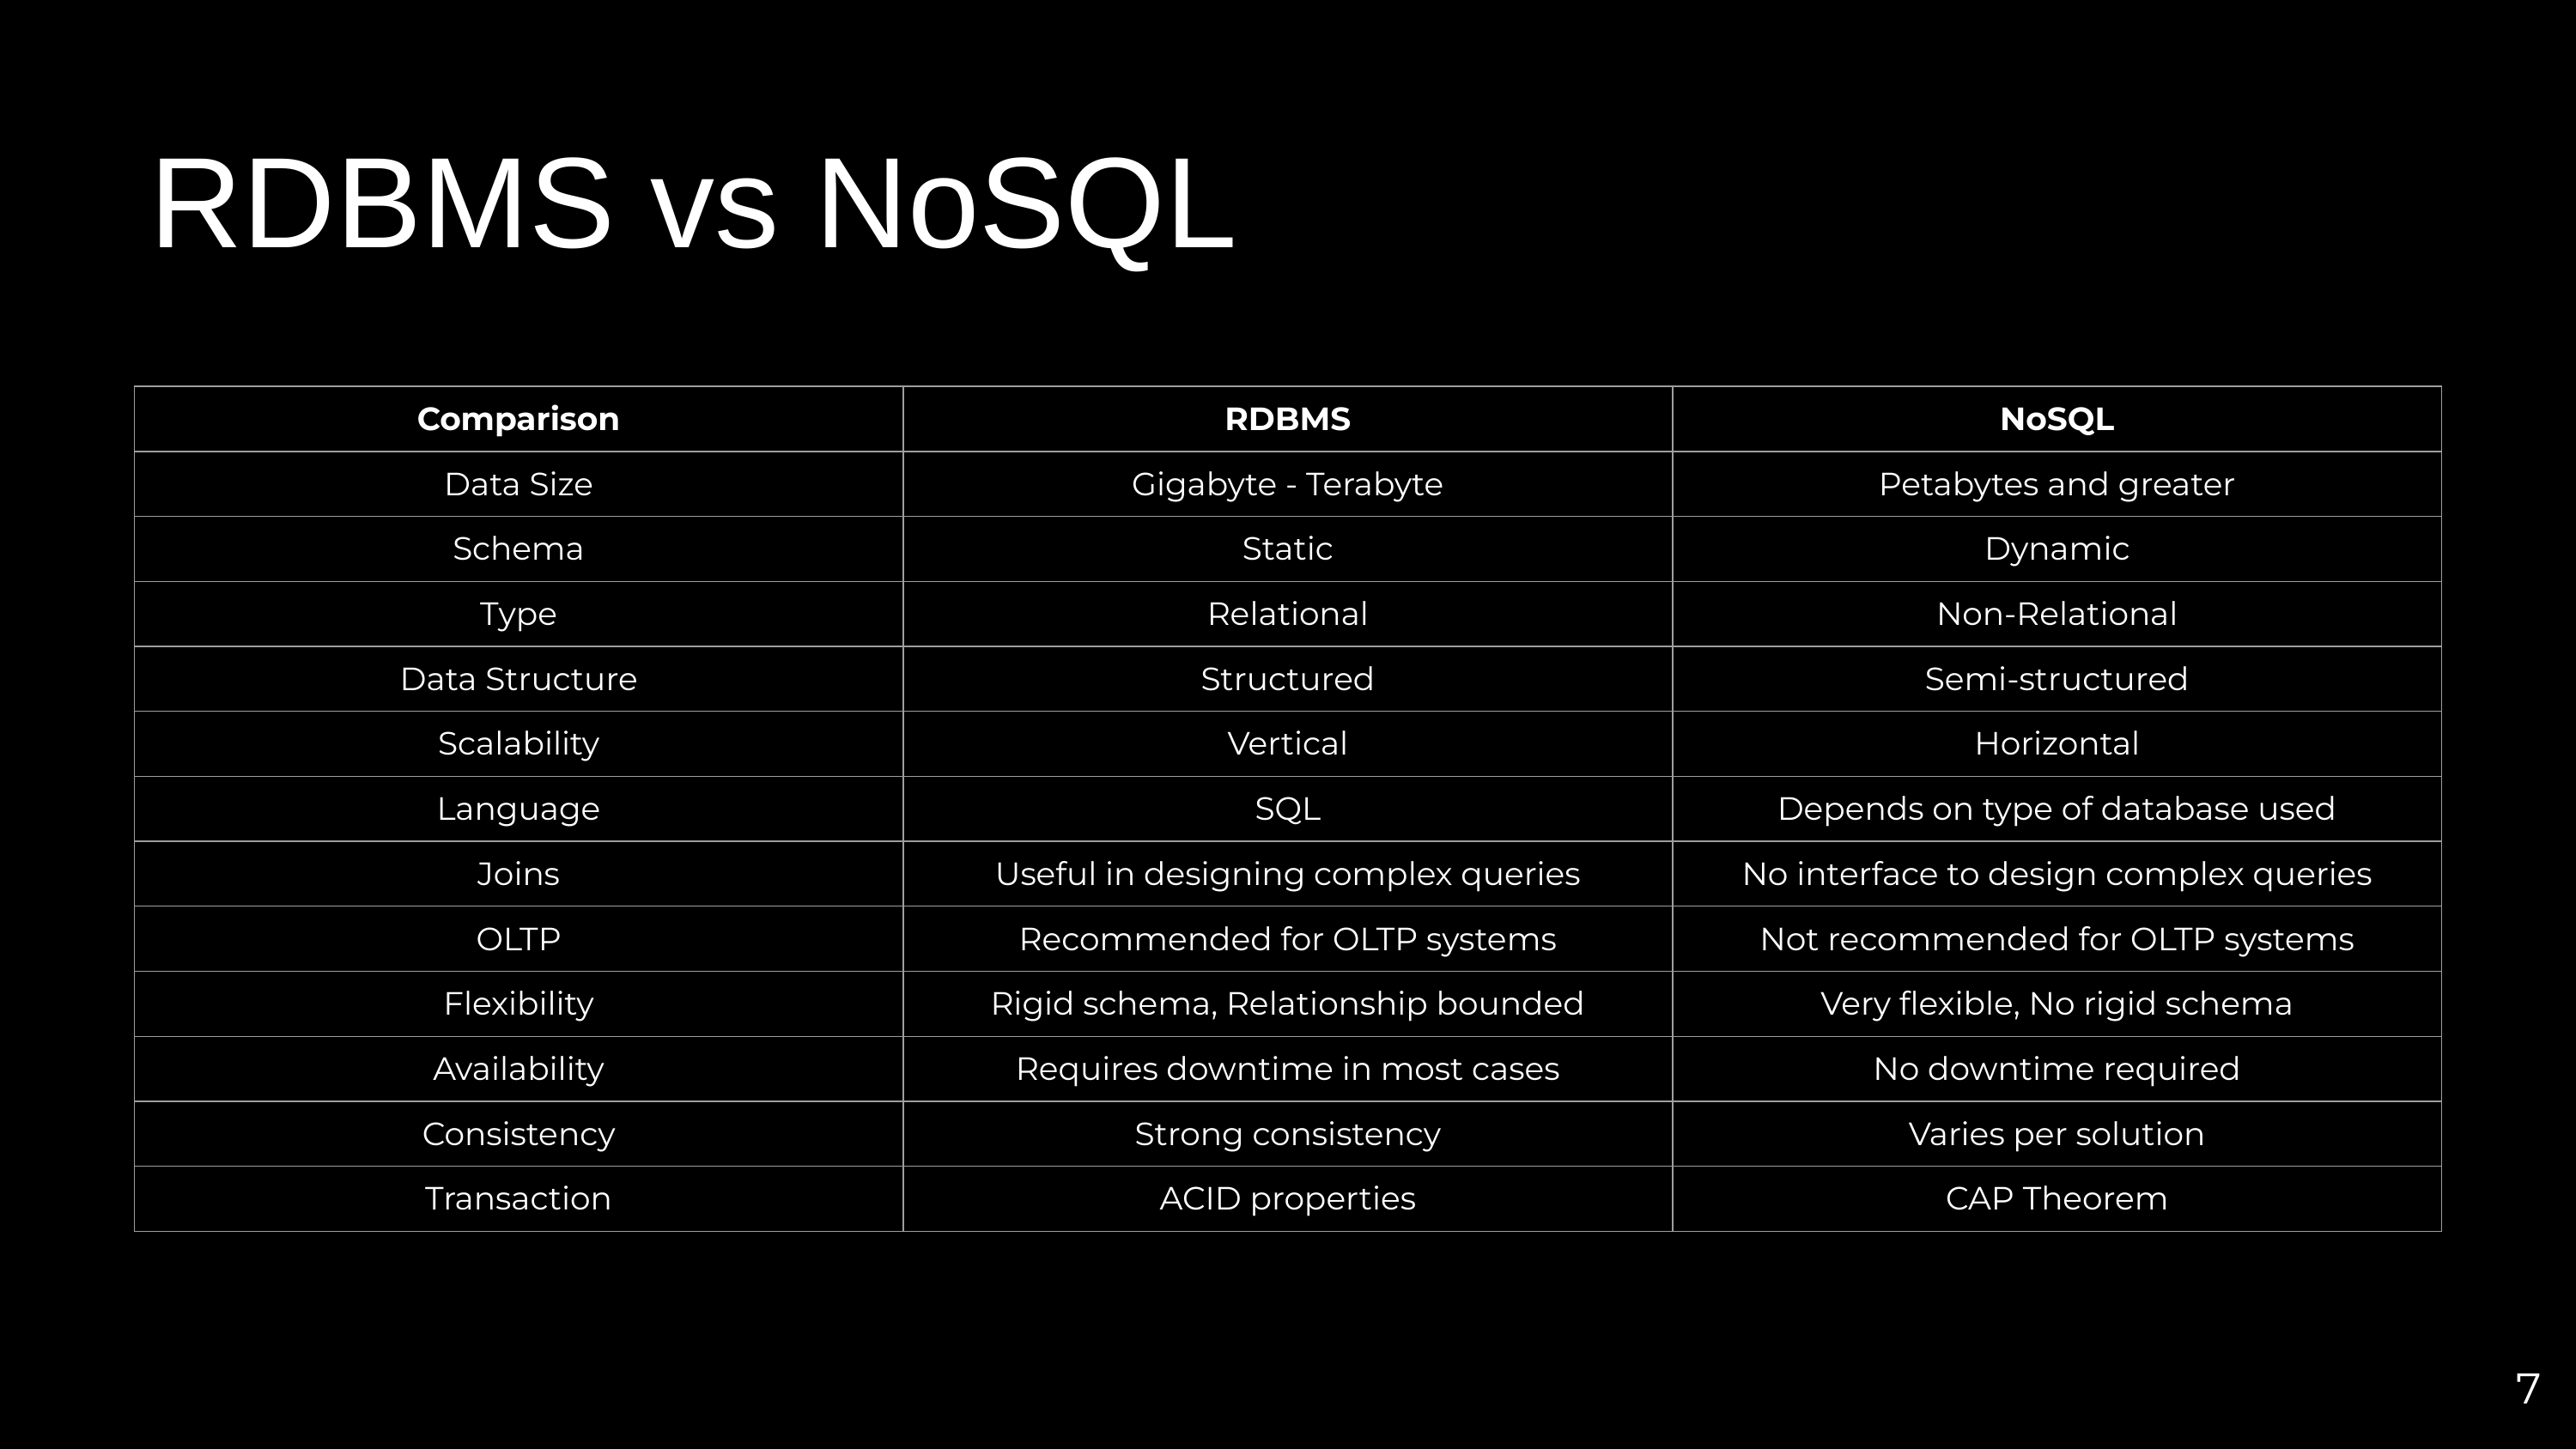

RDBMS vs NoSQL
| Comparison | RDBMS | NoSQL |
| --- | --- | --- |
| Data Size | Gigabyte - Terabyte | Petabytes and greater |
| Schema | Static | Dynamic |
| Type | Relational | Non-Relational |
| Data Structure | Structured | Semi-structured |
| Scalability | Vertical | Horizontal |
| Language | SQL | Depends on type of database used |
| Joins | Useful in designing complex queries | No interface to design complex queries |
| OLTP | Recommended for OLTP systems | Not recommended for OLTP systems |
| Flexibility | Rigid schema, Relationship bounded | Very flexible, No rigid schema |
| Availability | Requires downtime in most cases | No downtime required |
| Consistency | Strong consistency | Varies per solution |
| Transaction | ACID properties | CAP Theorem |
7